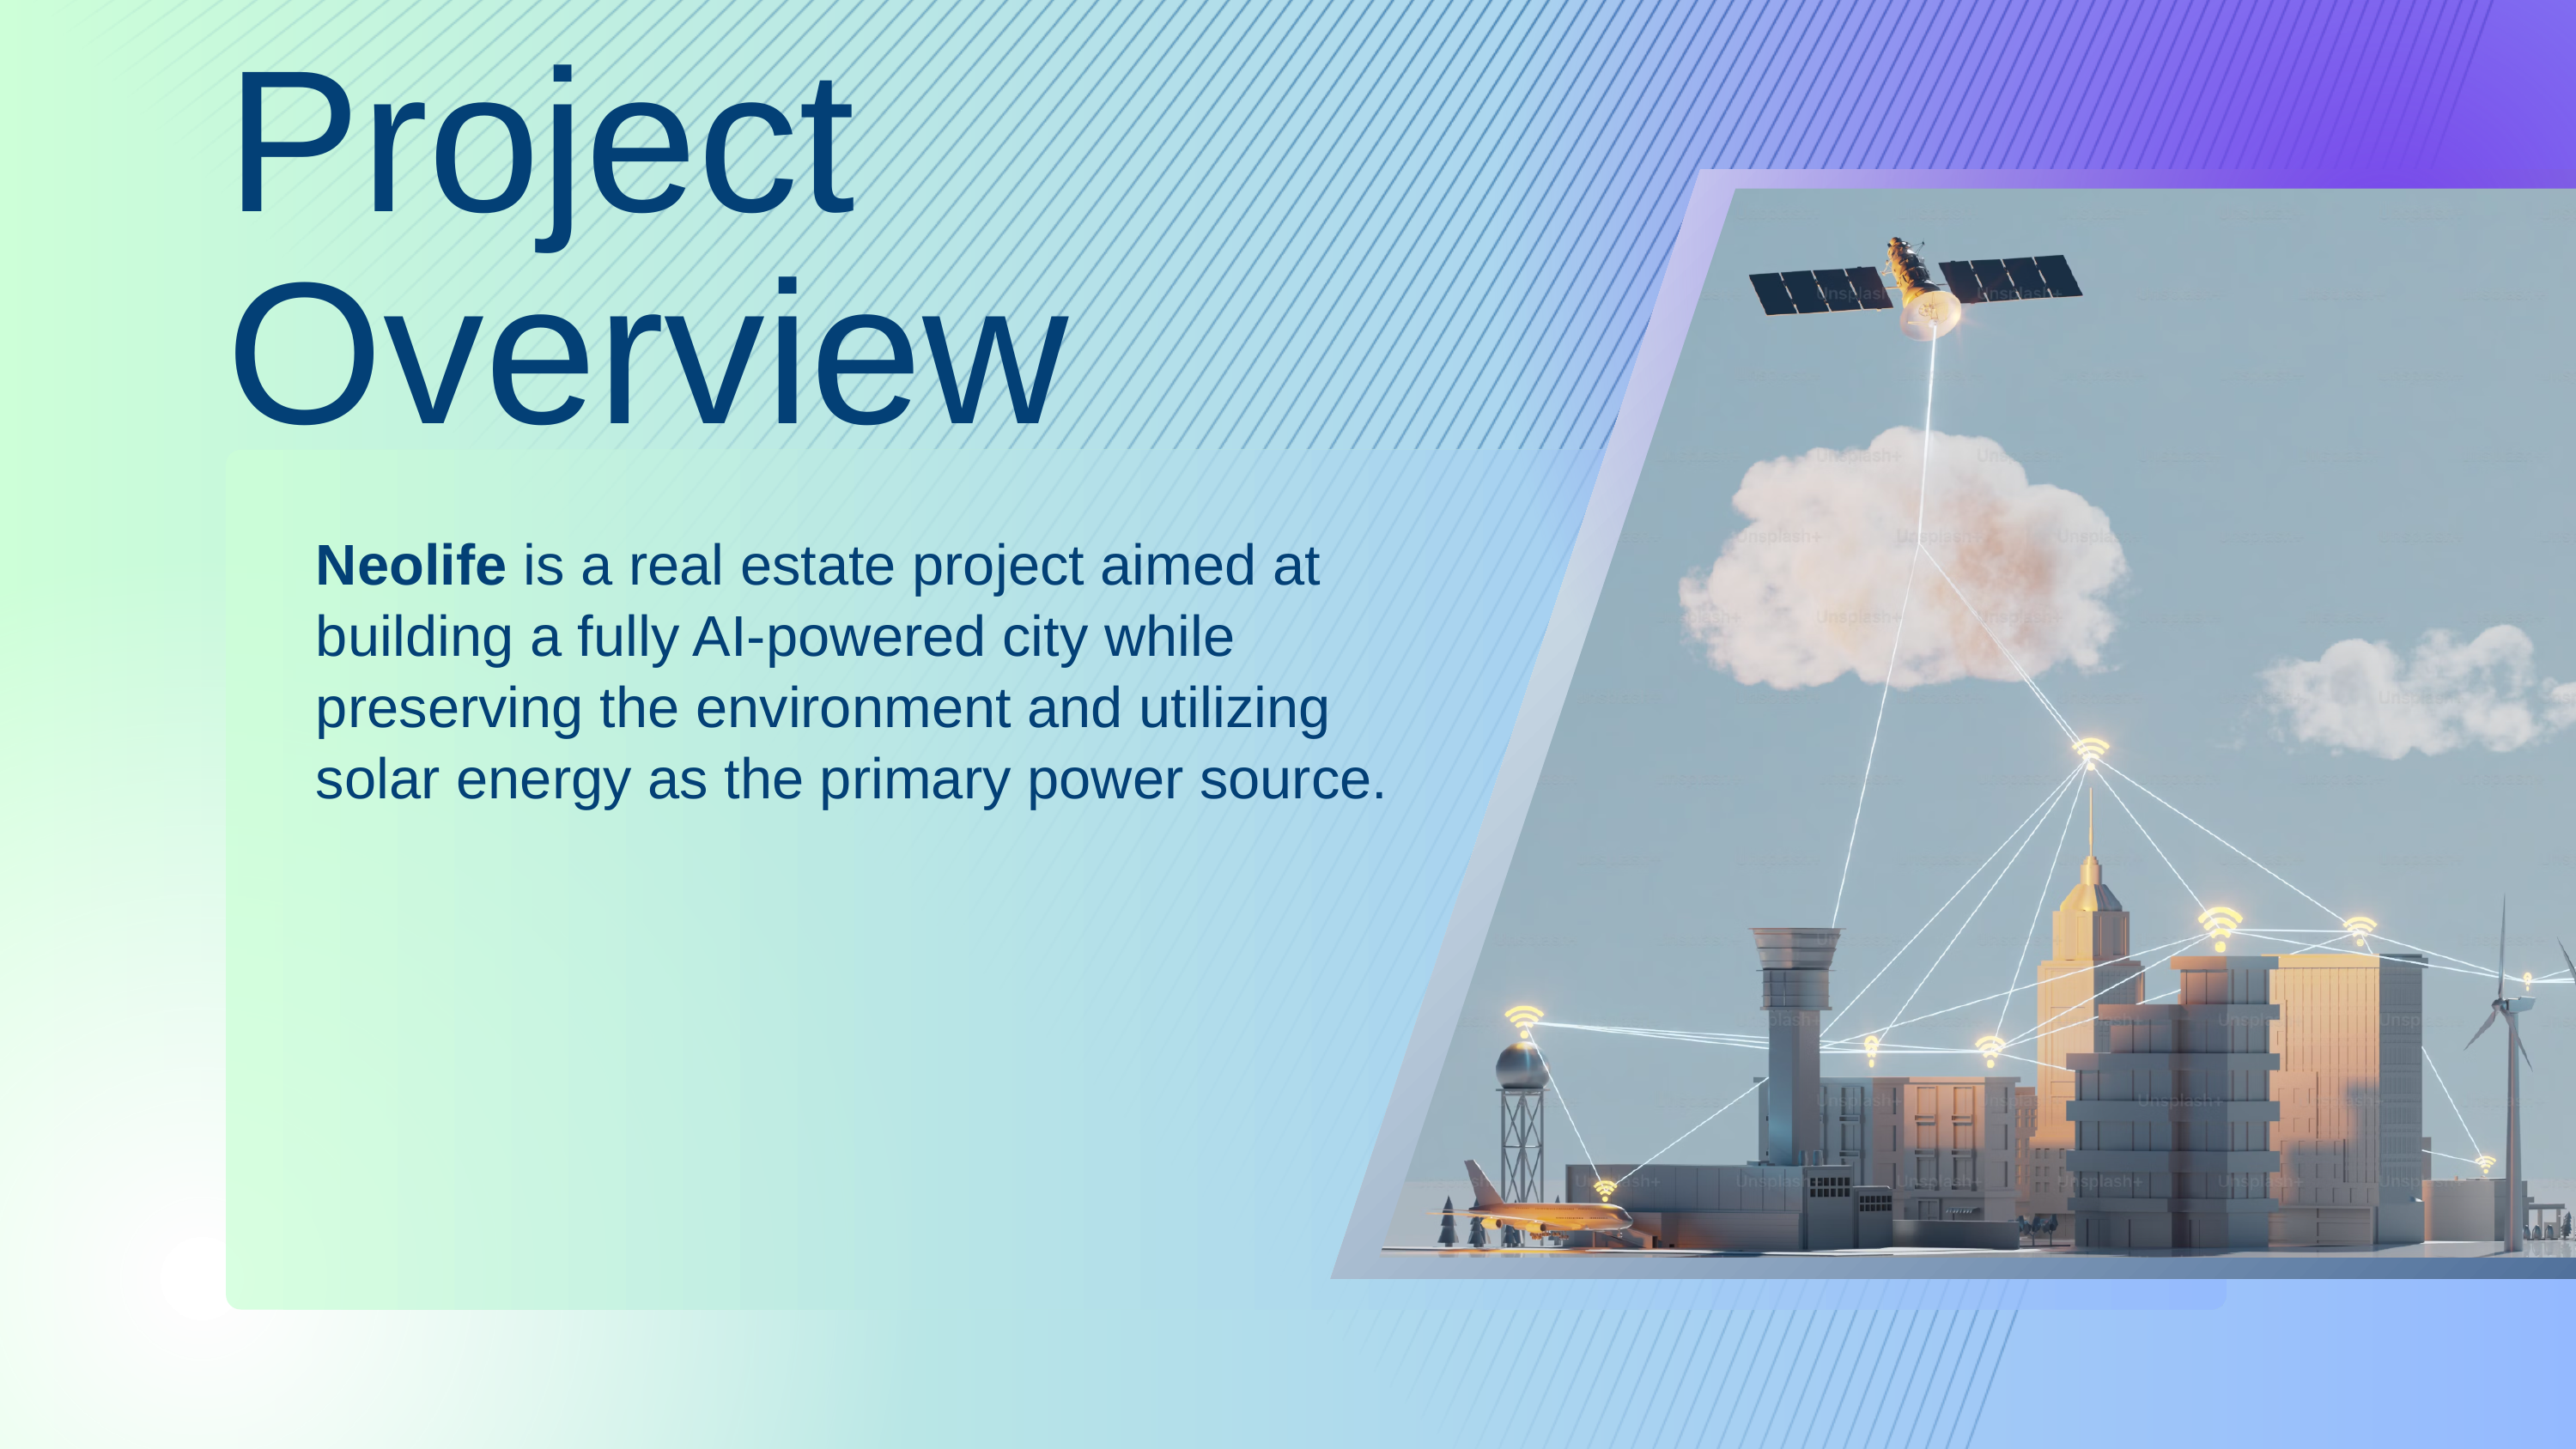

Project Overview

Neolife is a real estate project aimed at building a fully AI-powered city while preserving the environment and utilizing solar energy as the primary power source.